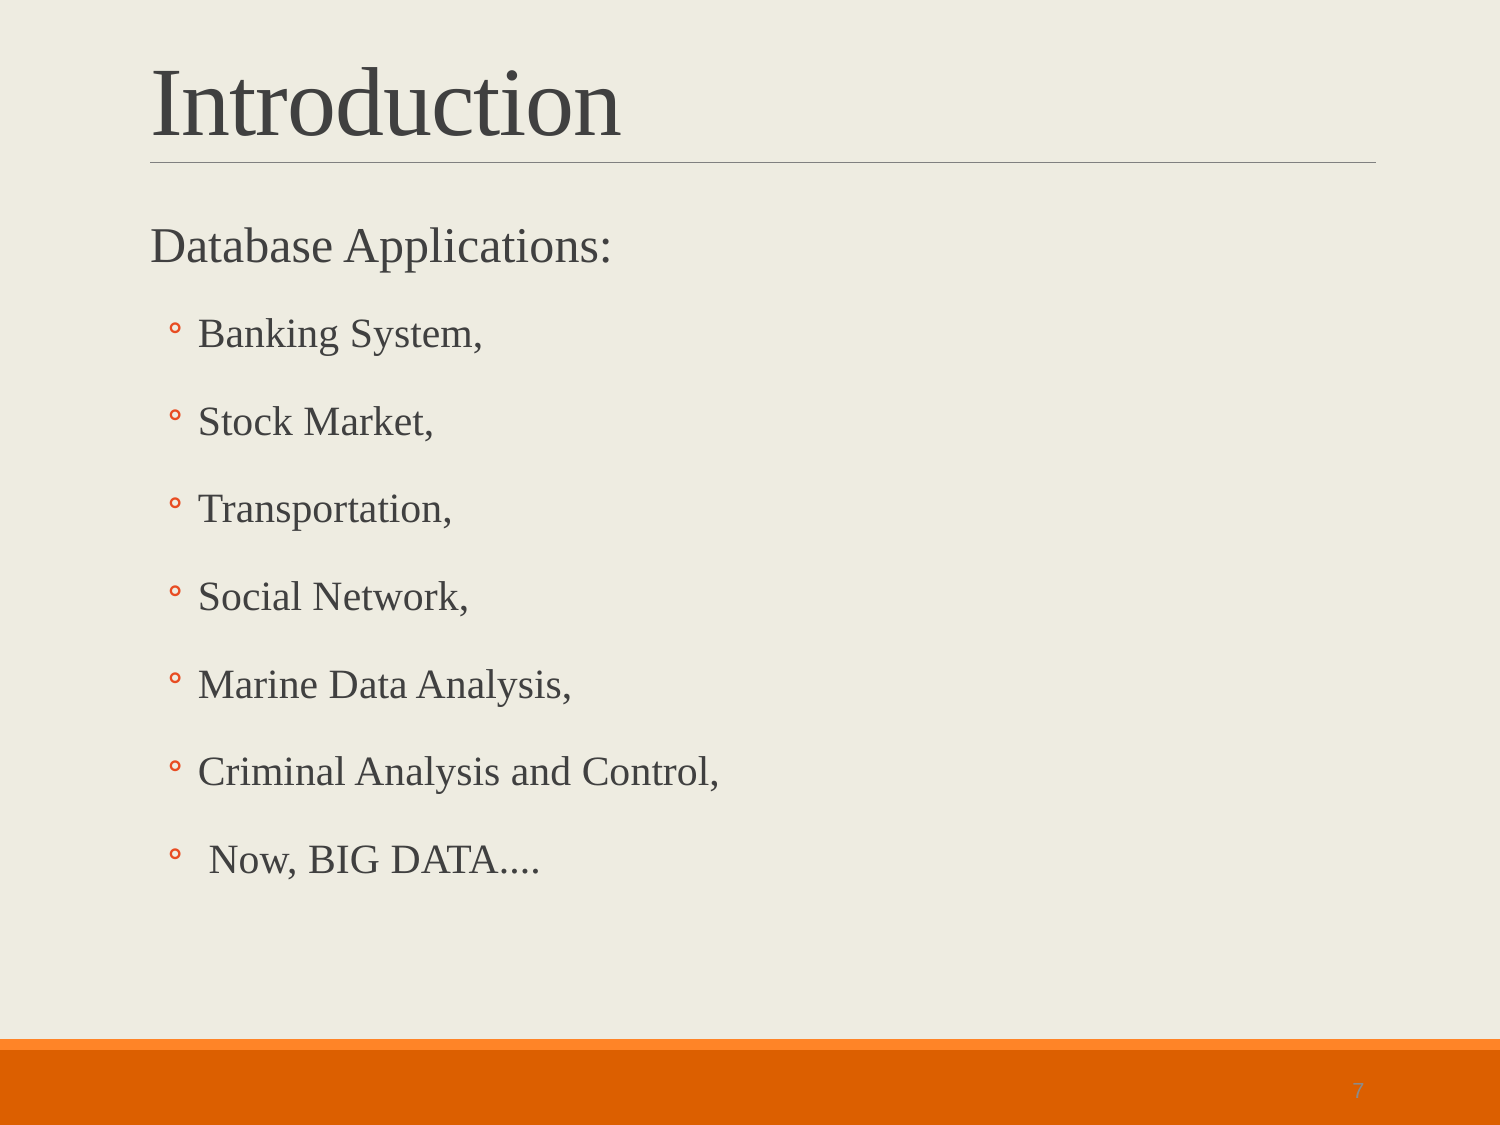

# Introduction
Database Applications:
Banking System,
Stock Market,
Transportation,
Social Network,
Marine Data Analysis,
Criminal Analysis and Control,
 Now, BIG DATA....
7